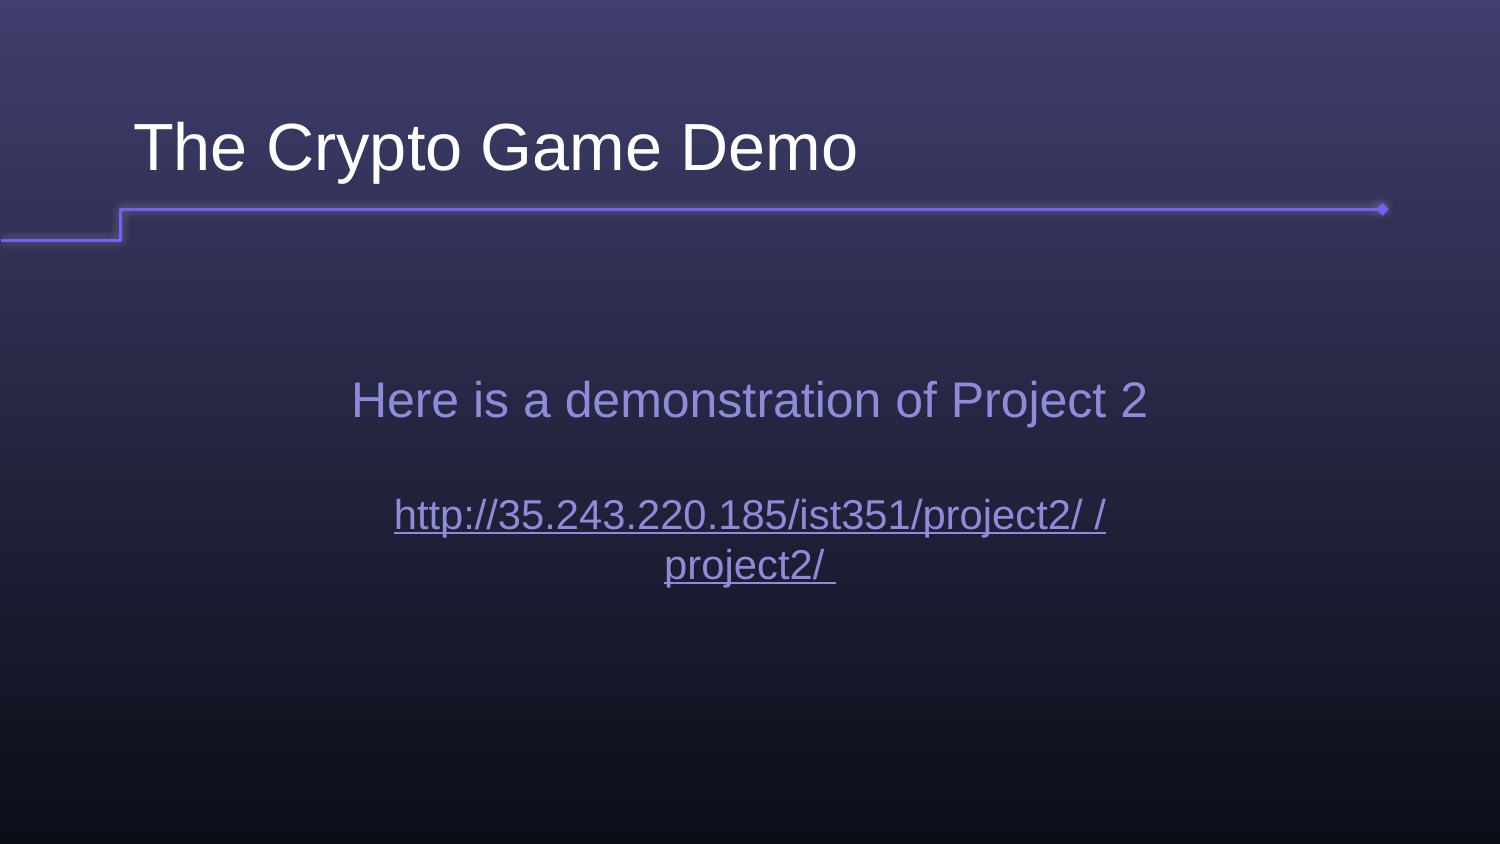

# The Crypto Game Demo
Here is a demonstration of Project 2

http://35.243.220.185/ist351/project2/ /project2/